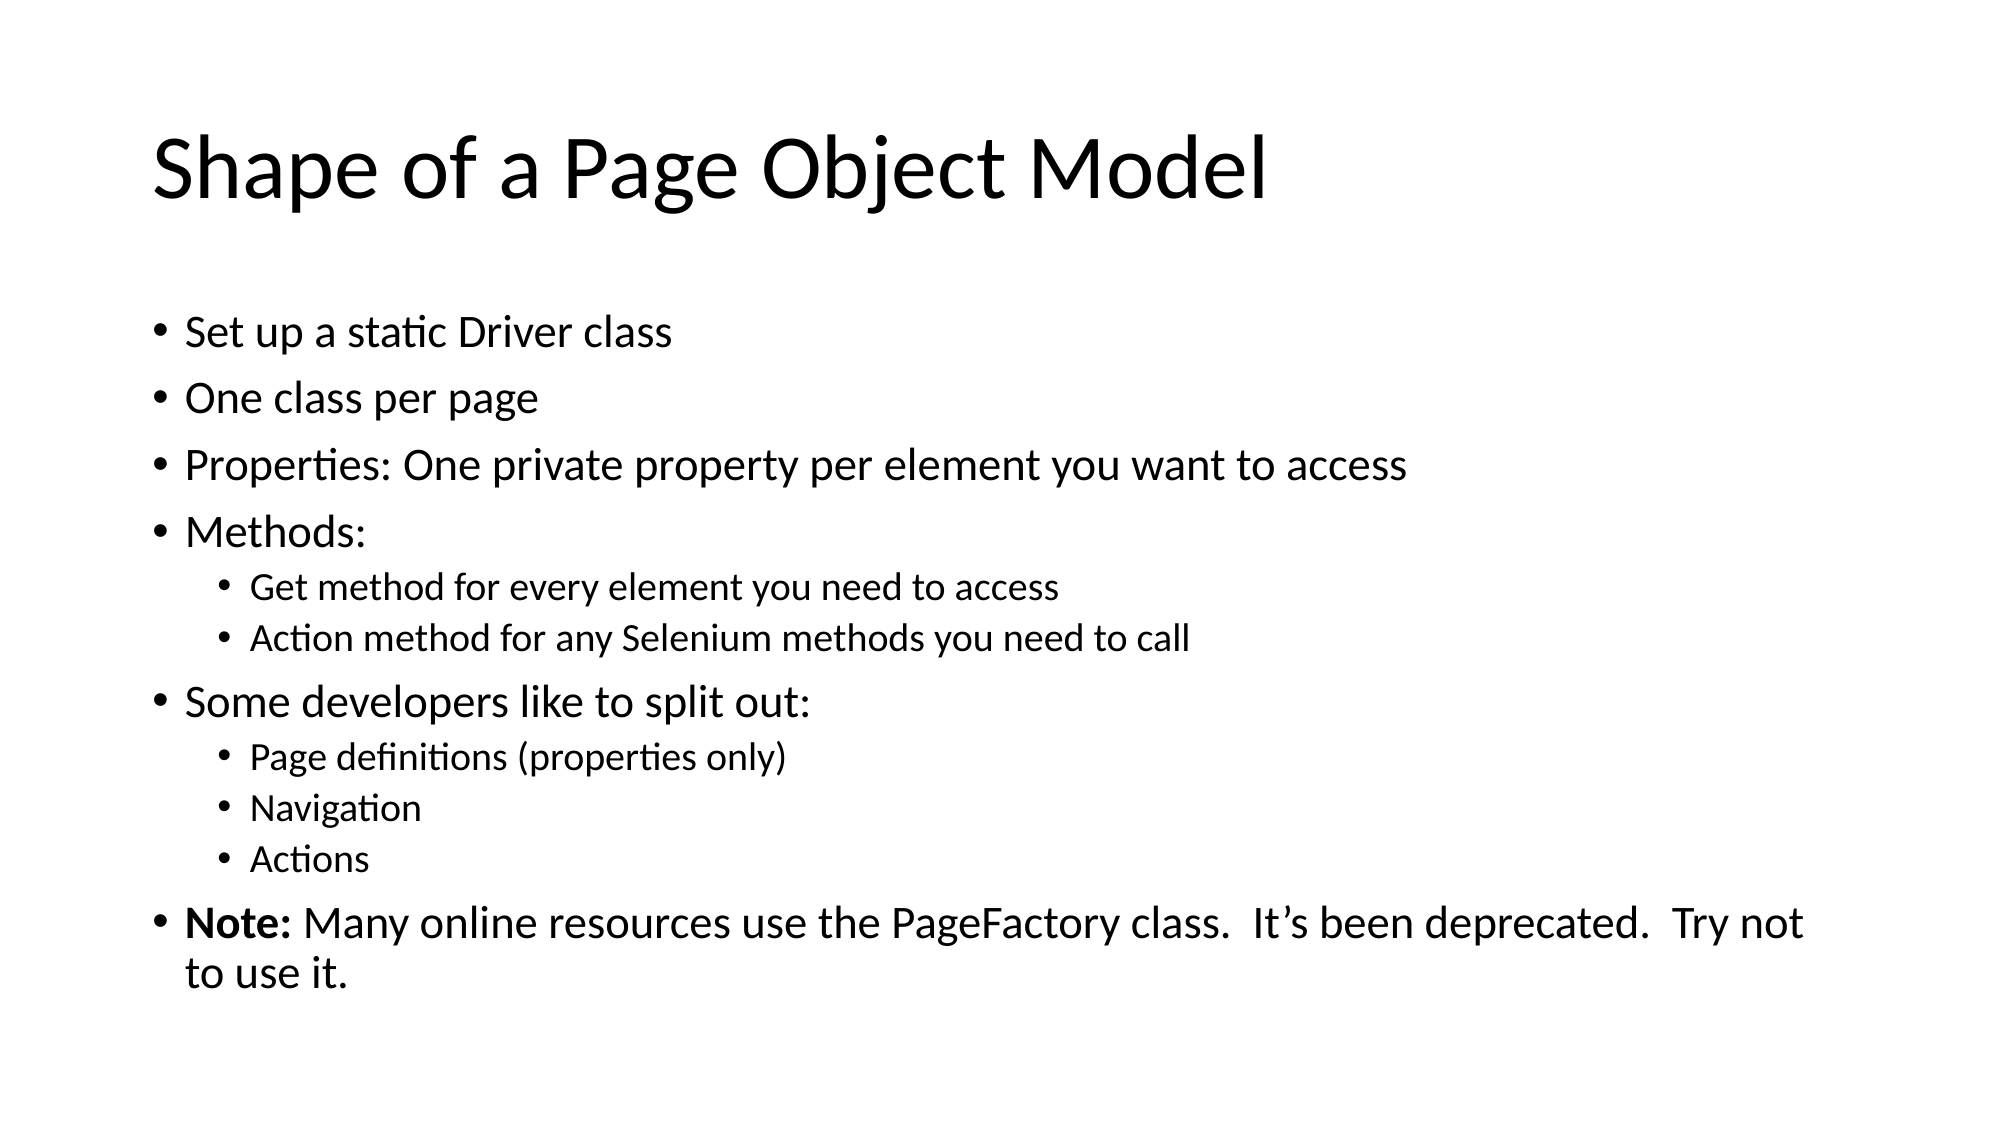

# Shape of a Page Object Model
Set up a static Driver class
One class per page
Properties: One private property per element you want to access
Methods:
Get method for every element you need to access
Action method for any Selenium methods you need to call
Some developers like to split out:
Page definitions (properties only)
Navigation
Actions
Note: Many online resources use the PageFactory class.  It’s been deprecated.  Try not to use it.